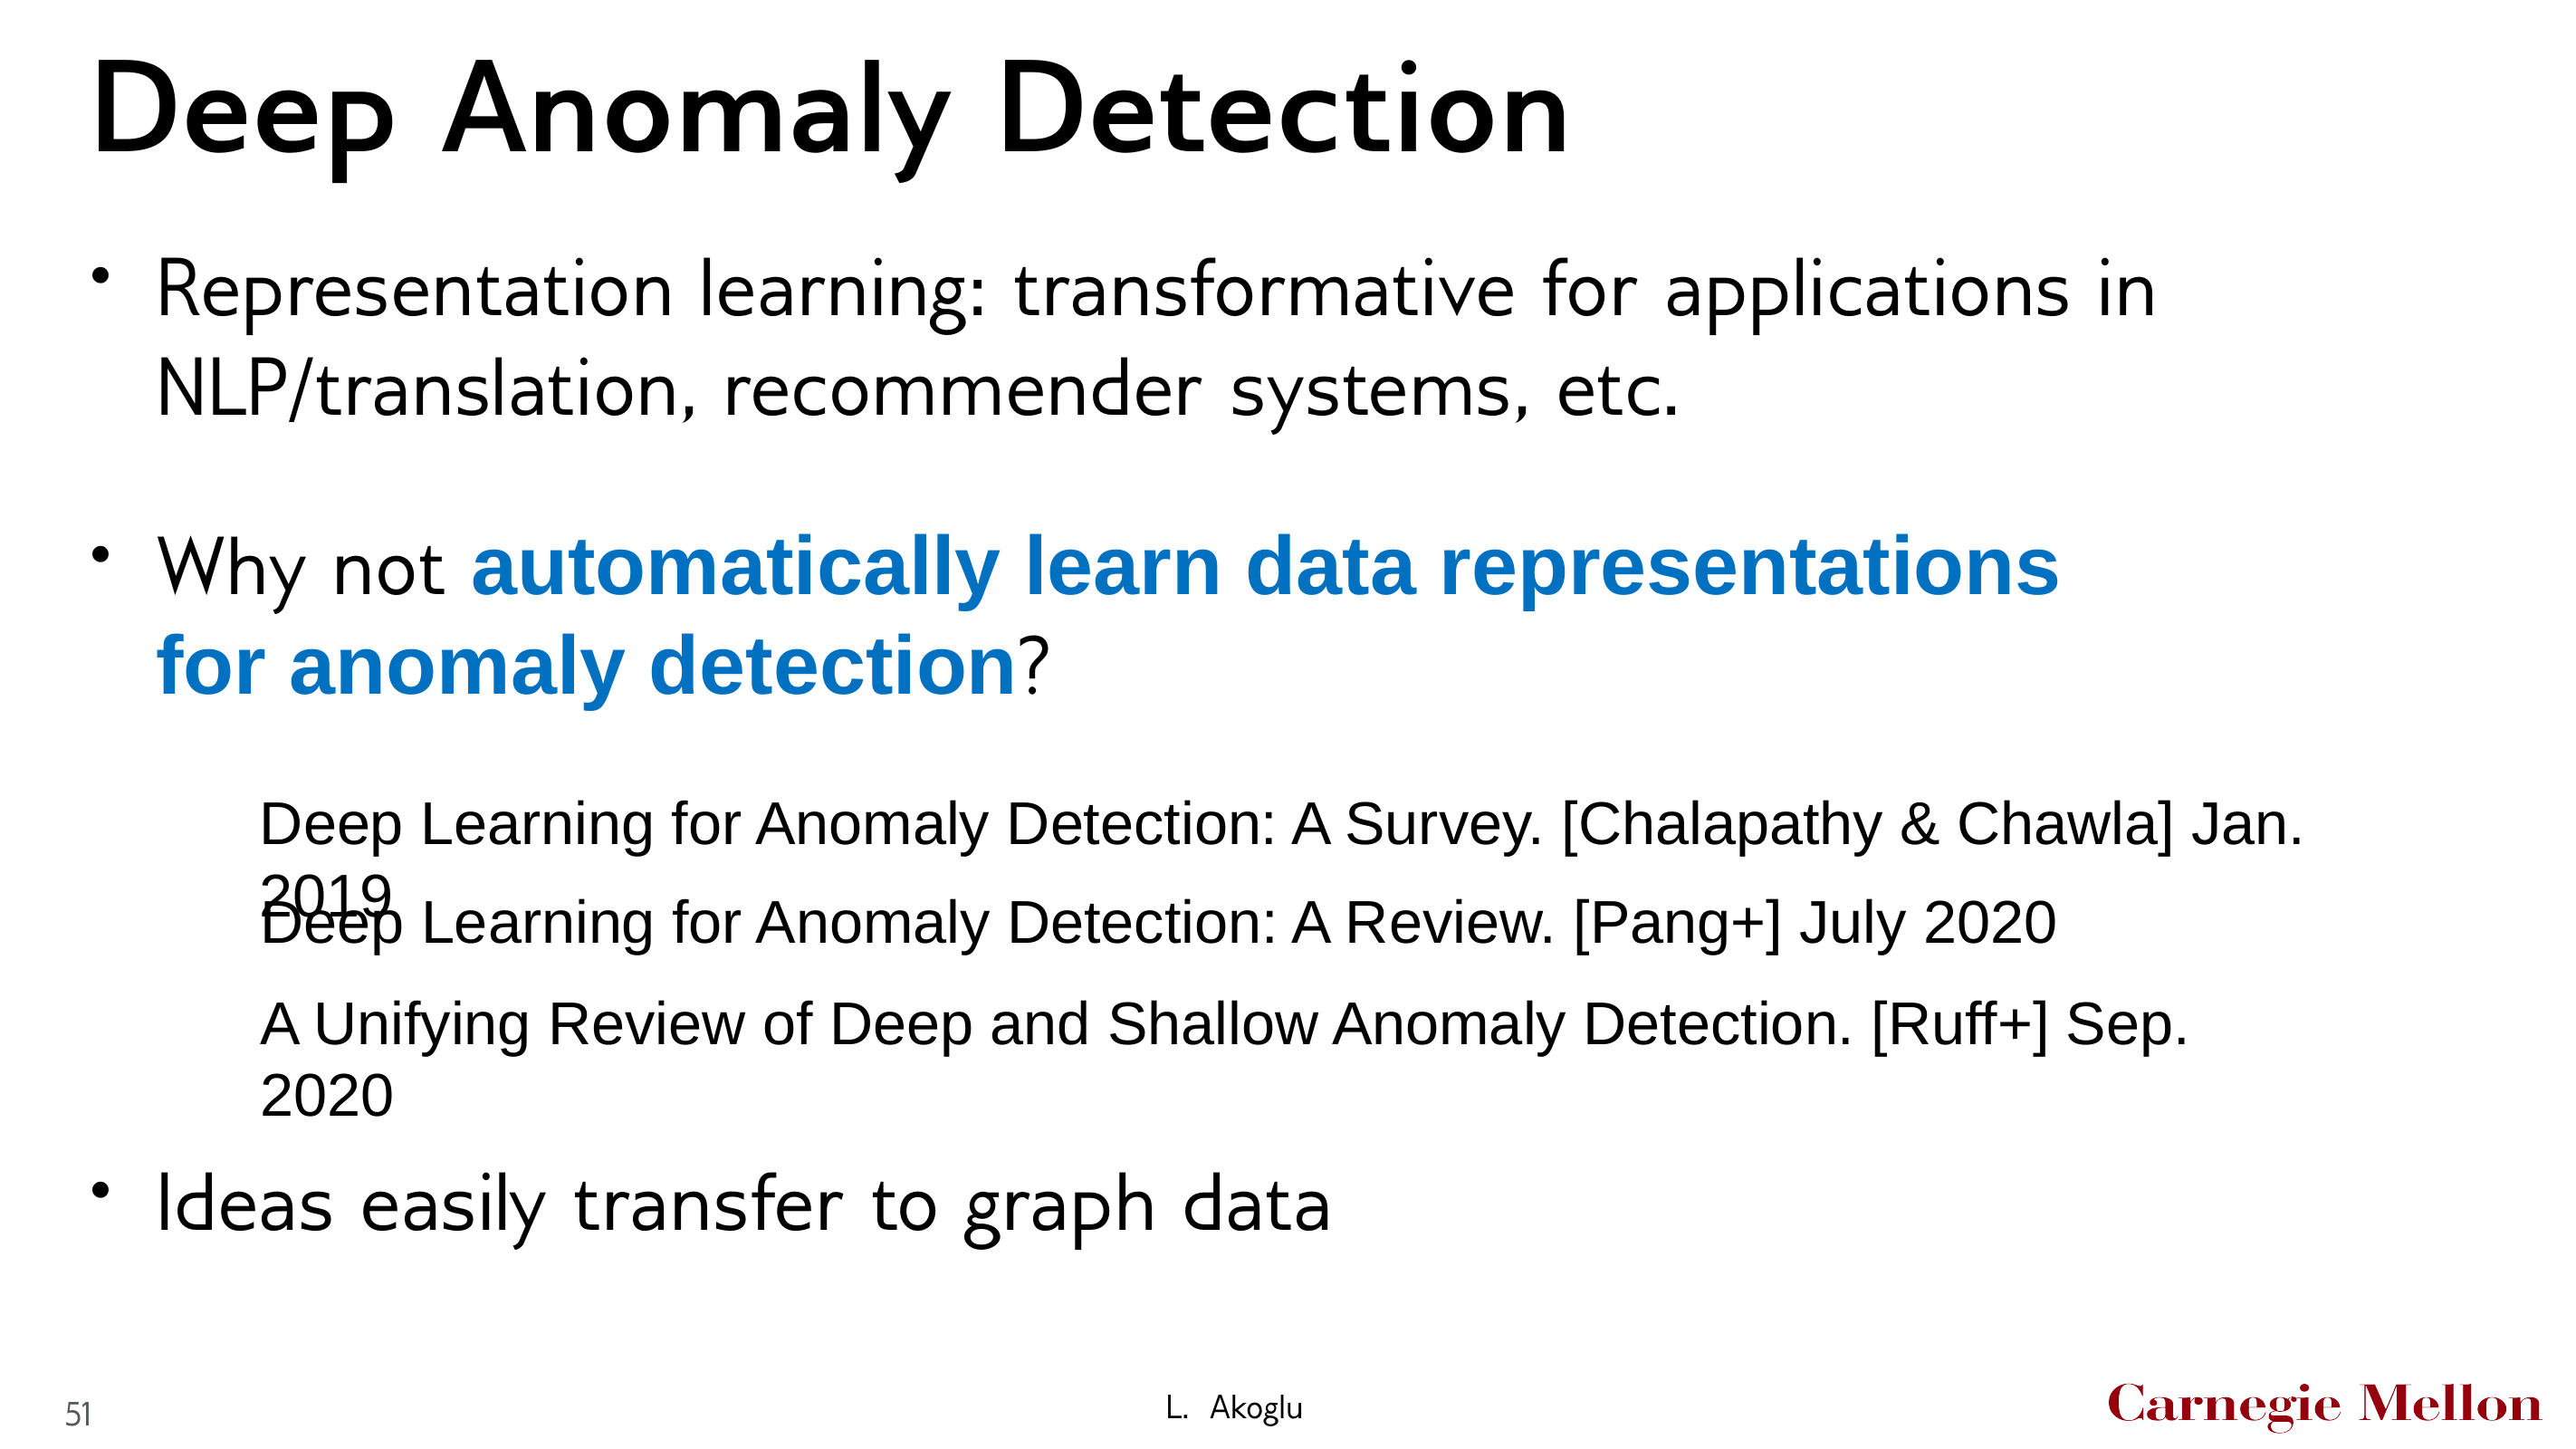

# Deep Anomaly Detection
Representation learning: transformative for applications in NLP/translation, recommender systems, etc.
Why not automatically learn data representations
for anomaly detection?

Ideas easily transfer to graph data
Deep Learning for Anomaly Detection: A Survey. [Chalapathy & Chawla] Jan. 2019
Deep Learning for Anomaly Detection: A Review. [Pang+] July 2020
A Unifying Review of Deep and Shallow Anomaly Detection. [Ruff+] Sep. 2020
51